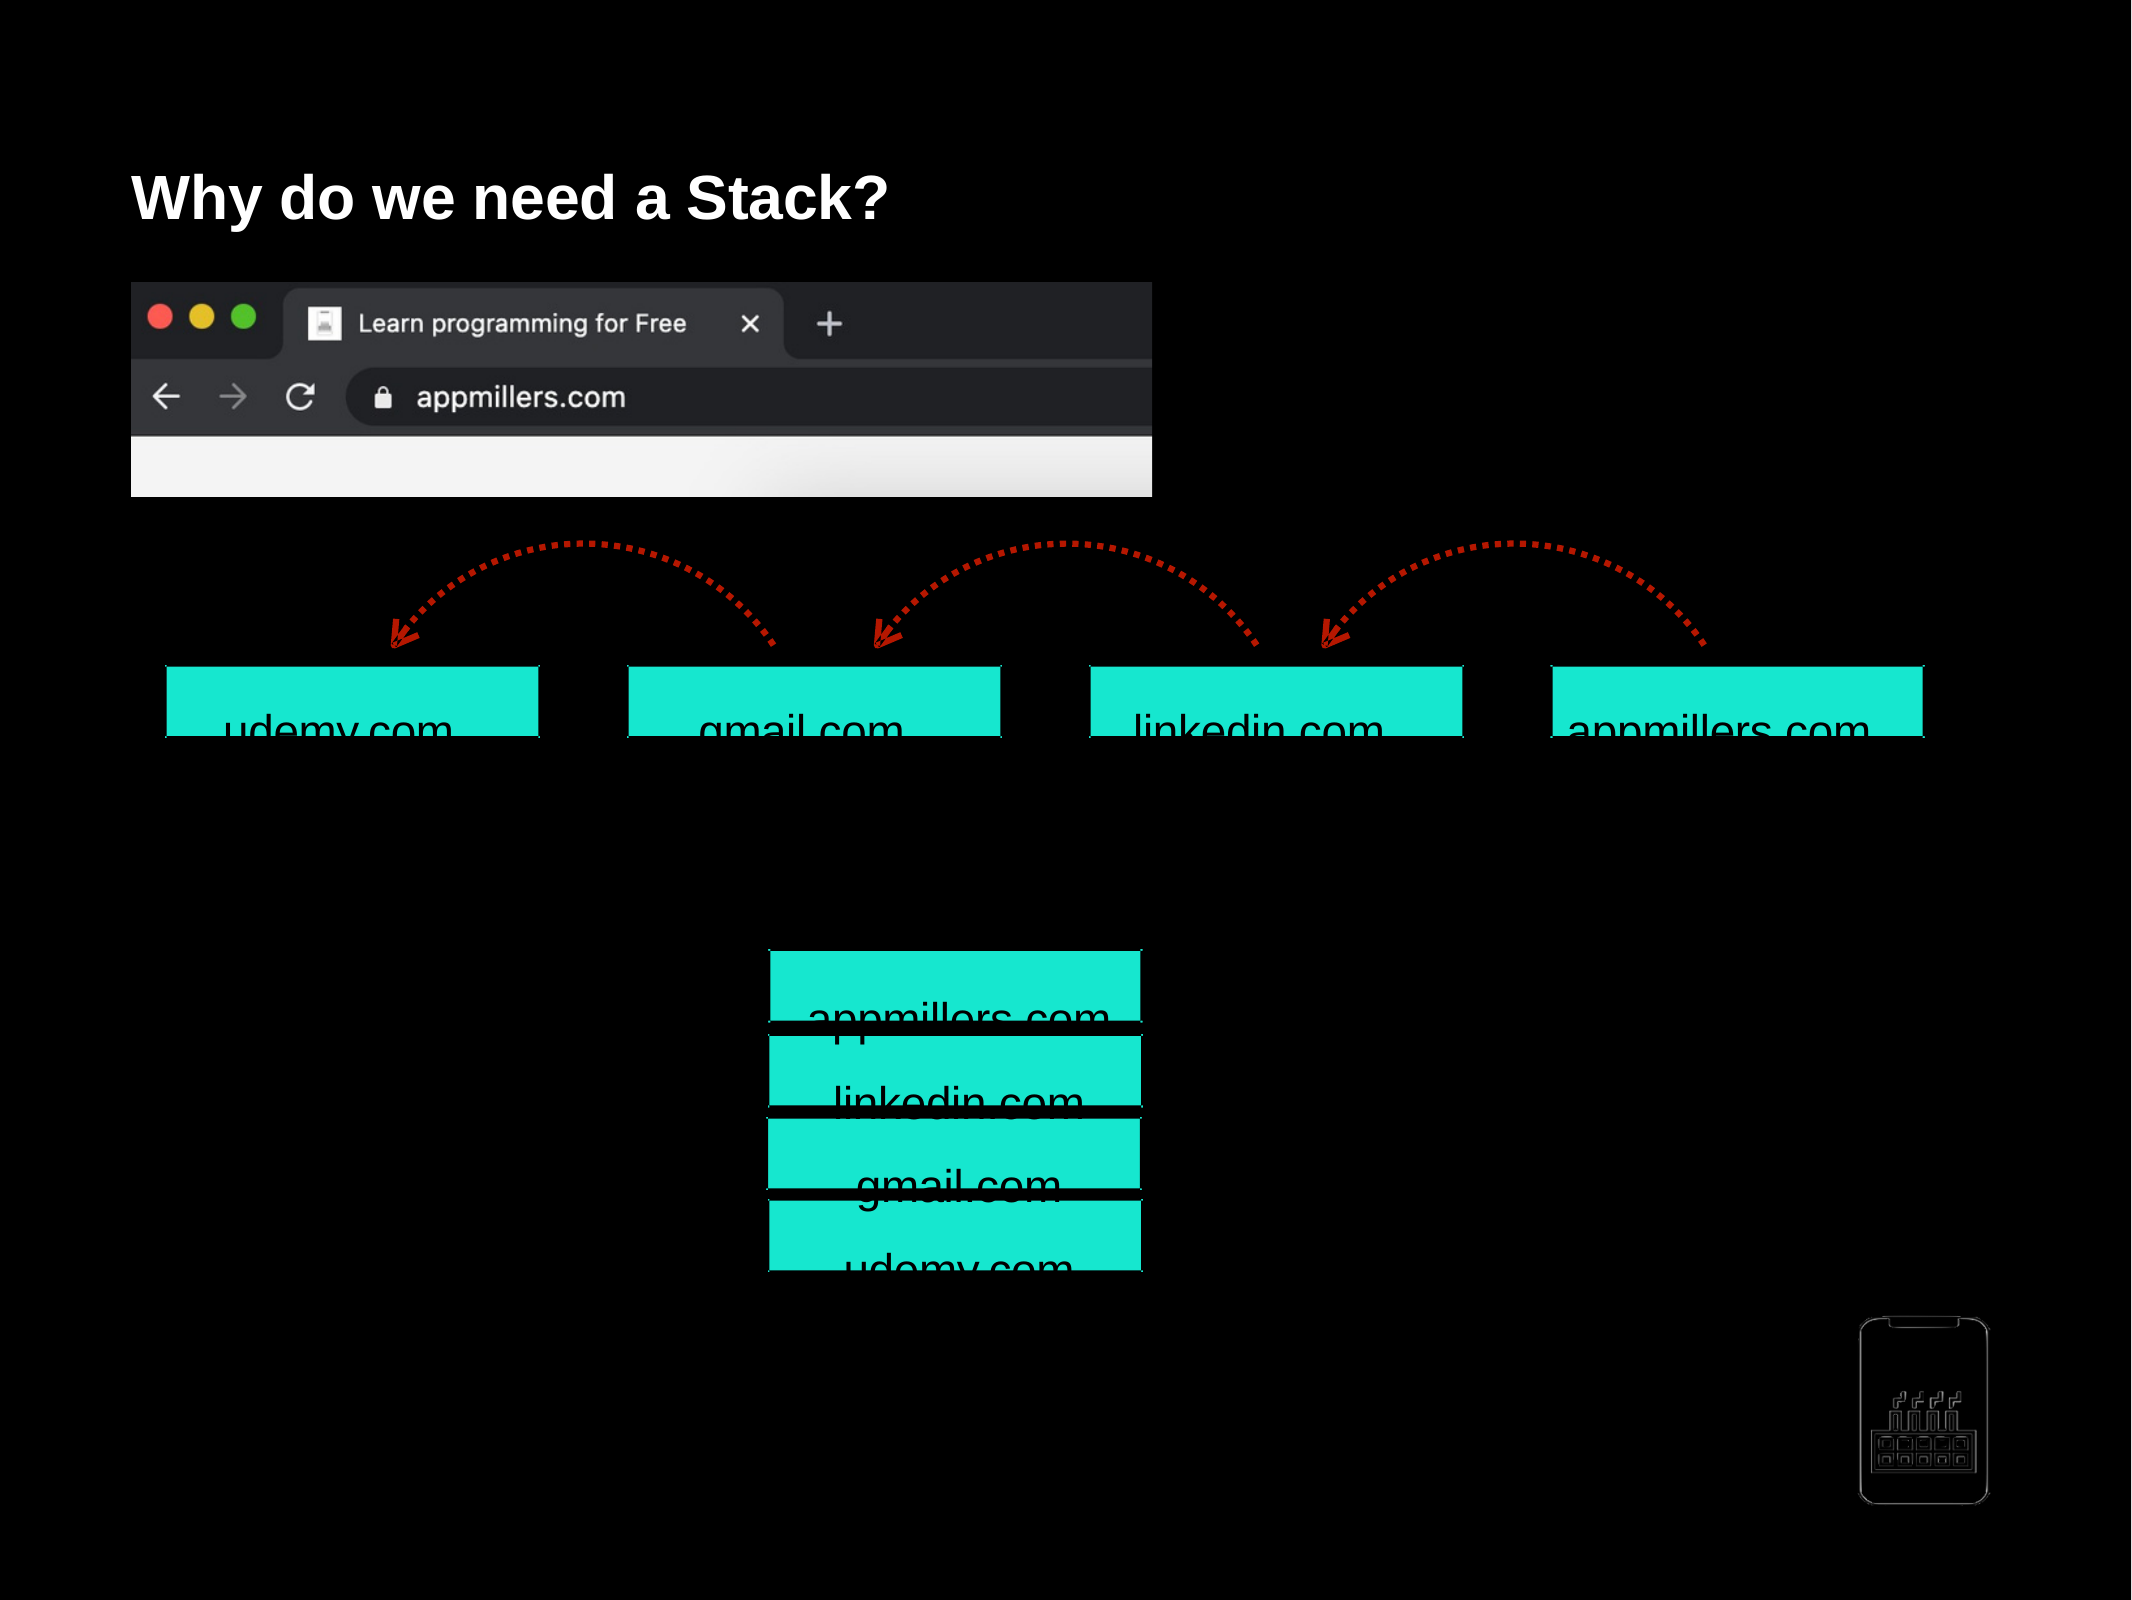

Why do we need a Stack?

udemy.com
gmail.com
linkedin.com
appmillers.com

appmillers.com linkedin.com gmail.com udemy.com
Stack

AppMillers
www.appmillers.com